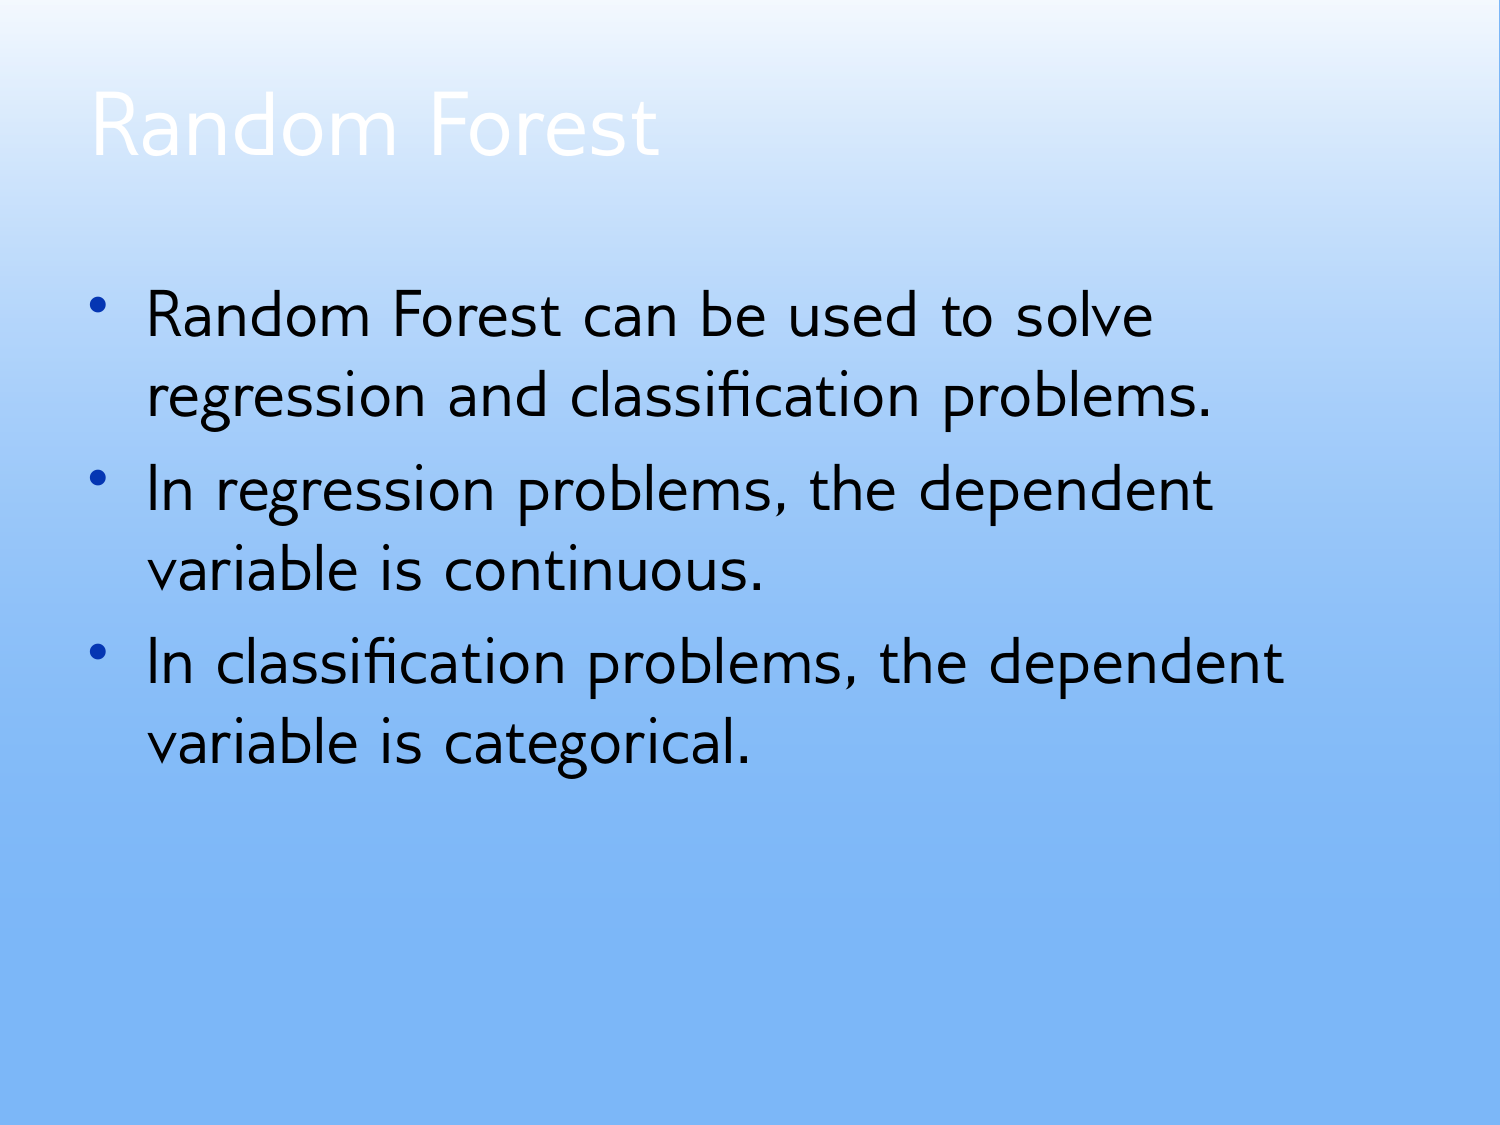

# Random Forest
Random Forest can be used to solve regression and classification problems.
In regression problems, the dependent variable is continuous.
In classification problems, the dependent variable is categorical.